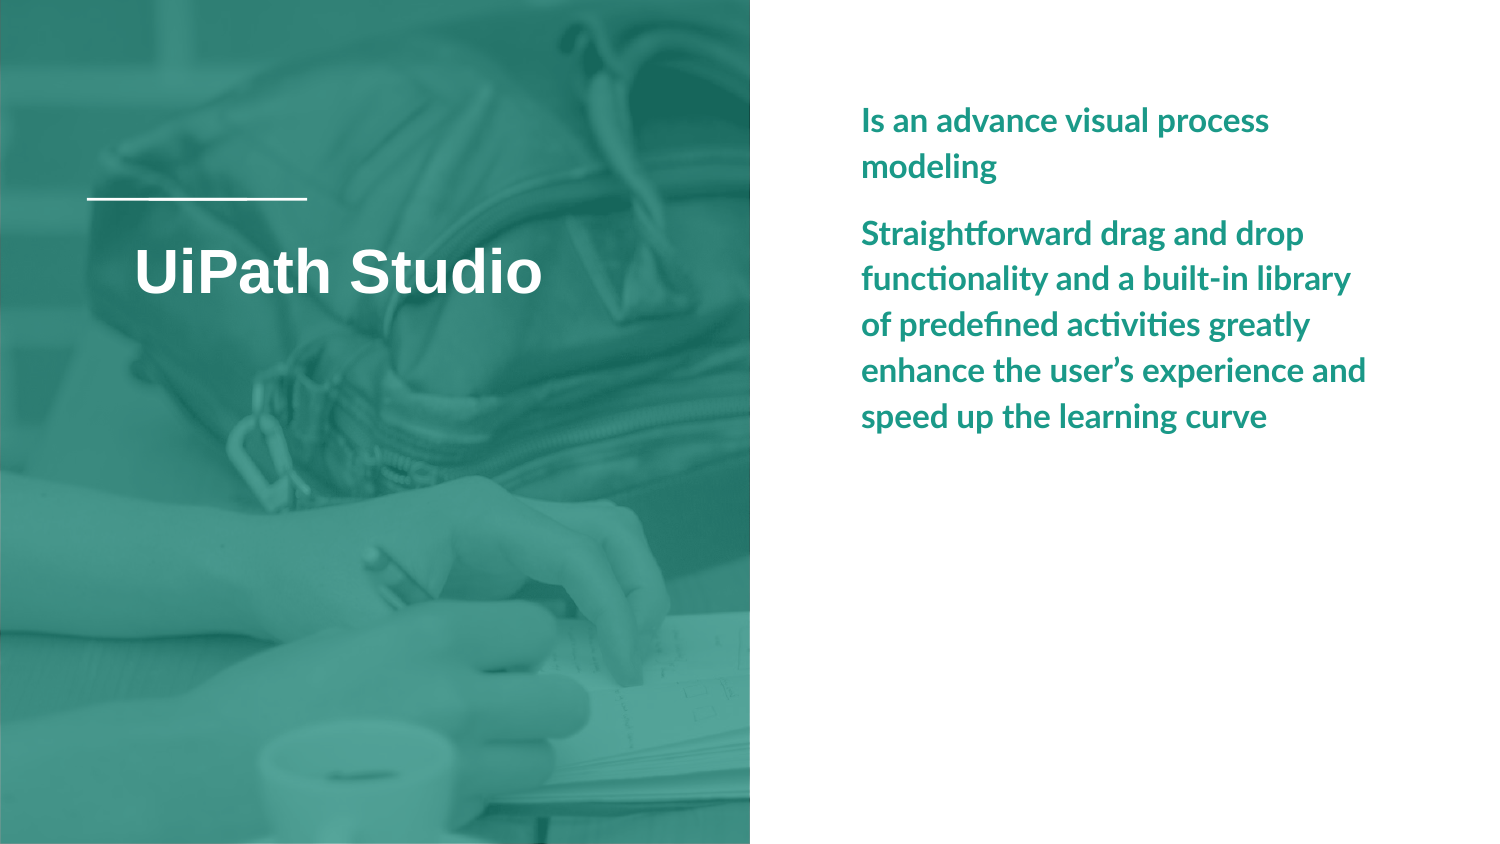

Is an advance visual process modeling
Straightforward drag and drop functionality and a built-in library of predefined activities greatly enhance the user’s experience and speed up the learning curve

# UiPath Studio